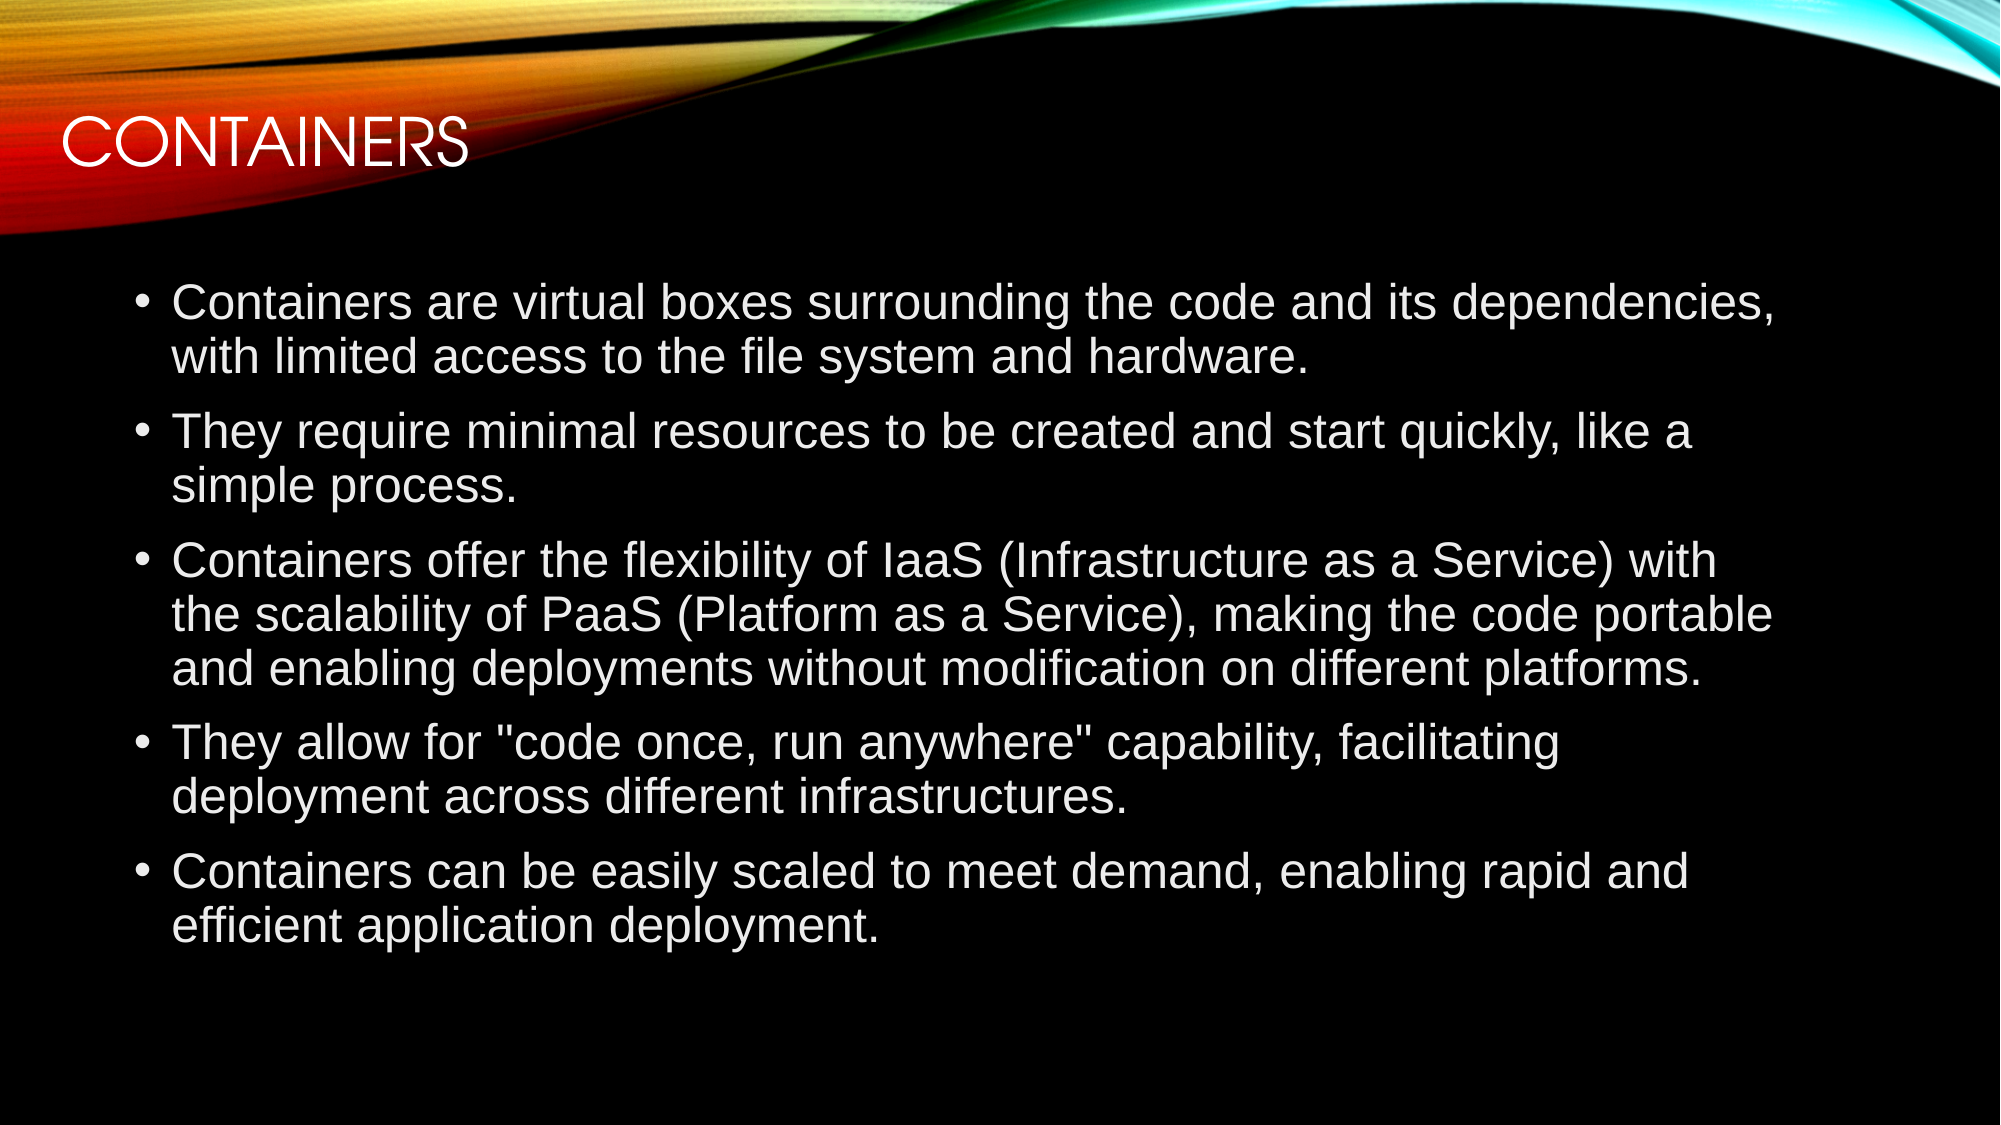

# containers

Containers are virtual boxes surrounding the code and its dependencies, with limited access to the file system and hardware.
They require minimal resources to be created and start quickly, like a simple process.
Containers offer the flexibility of IaaS (Infrastructure as a Service) with the scalability of PaaS (Platform as a Service), making the code portable and enabling deployments without modification on different platforms.
They allow for "code once, run anywhere" capability, facilitating deployment across different infrastructures.
Containers can be easily scaled to meet demand, enabling rapid and efficient application deployment.